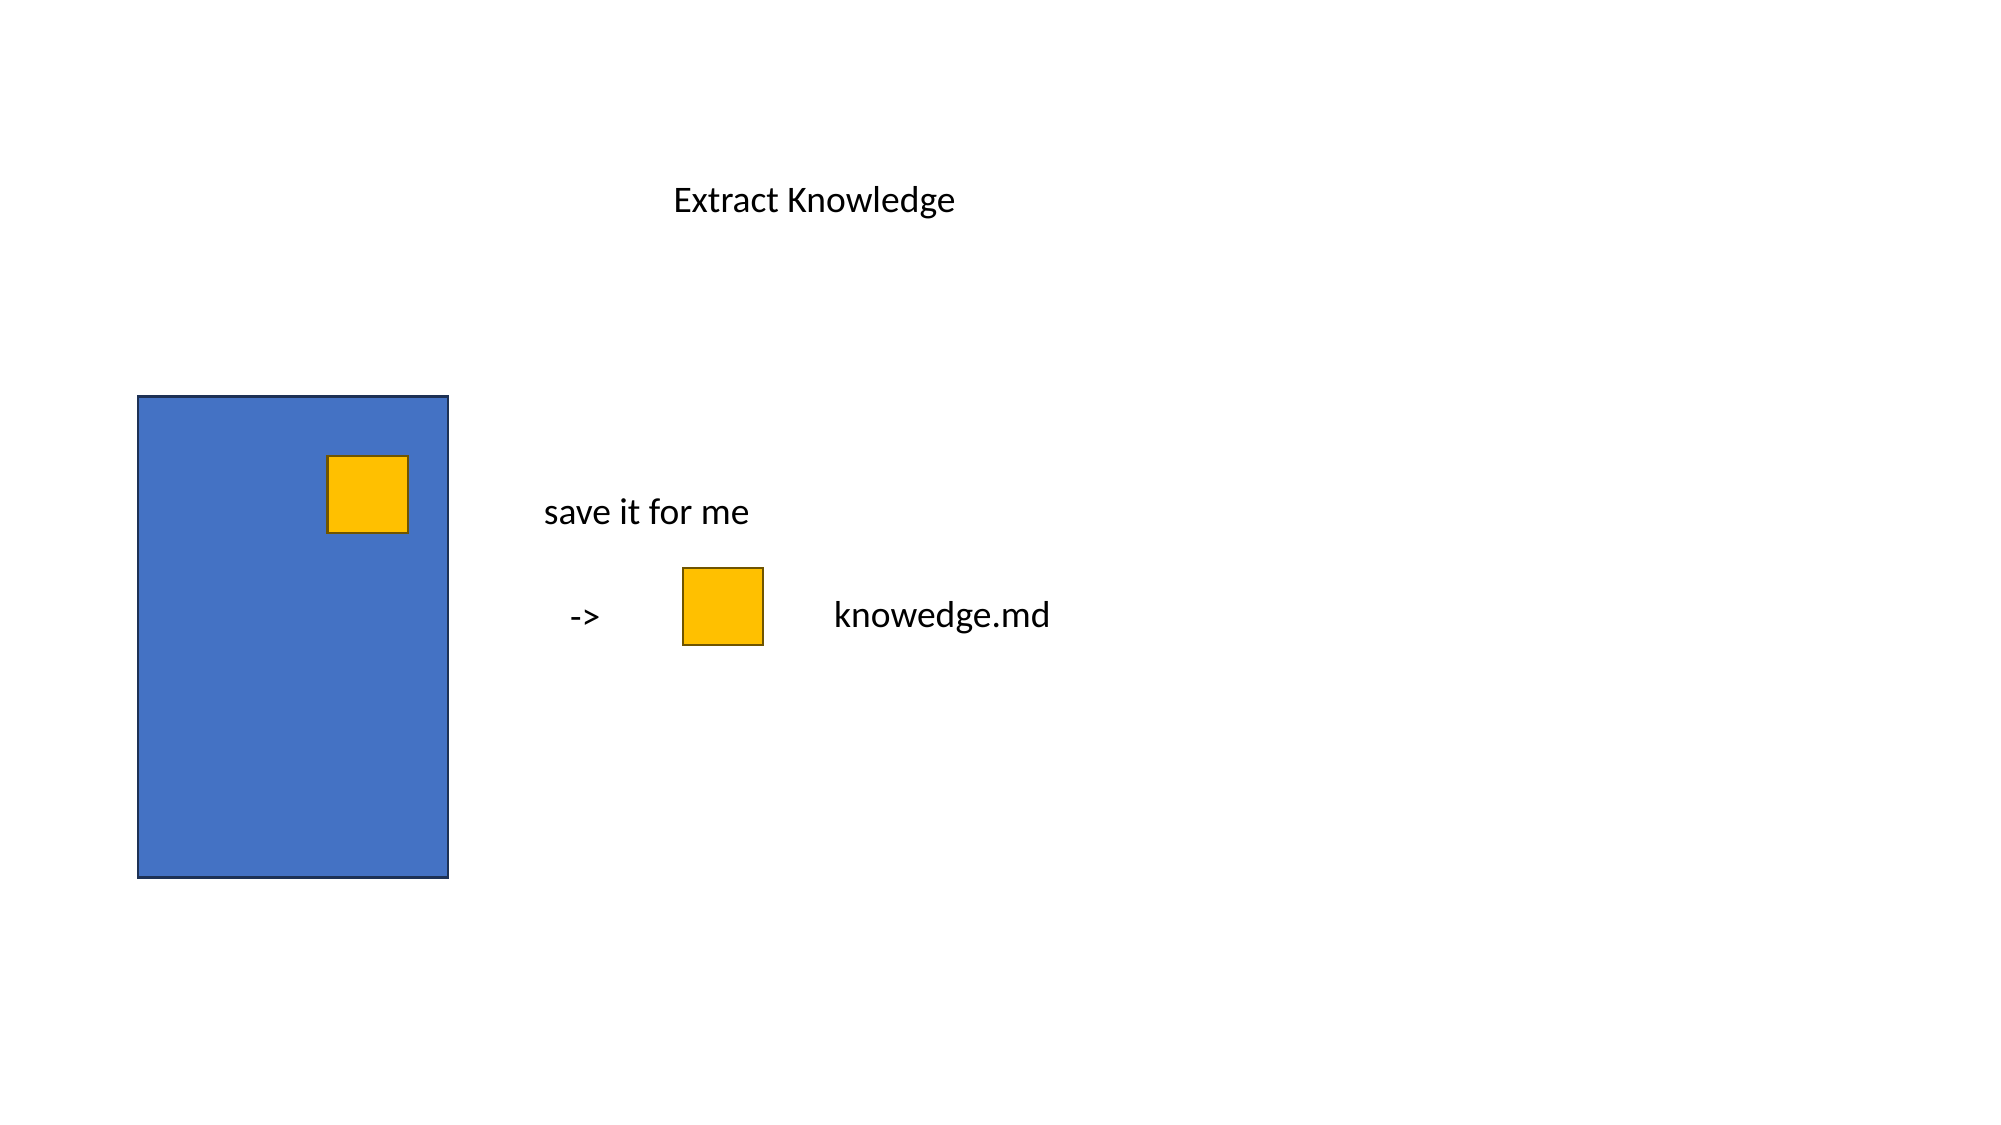

Extract Knowledge

save it for me

knowedge.md
->